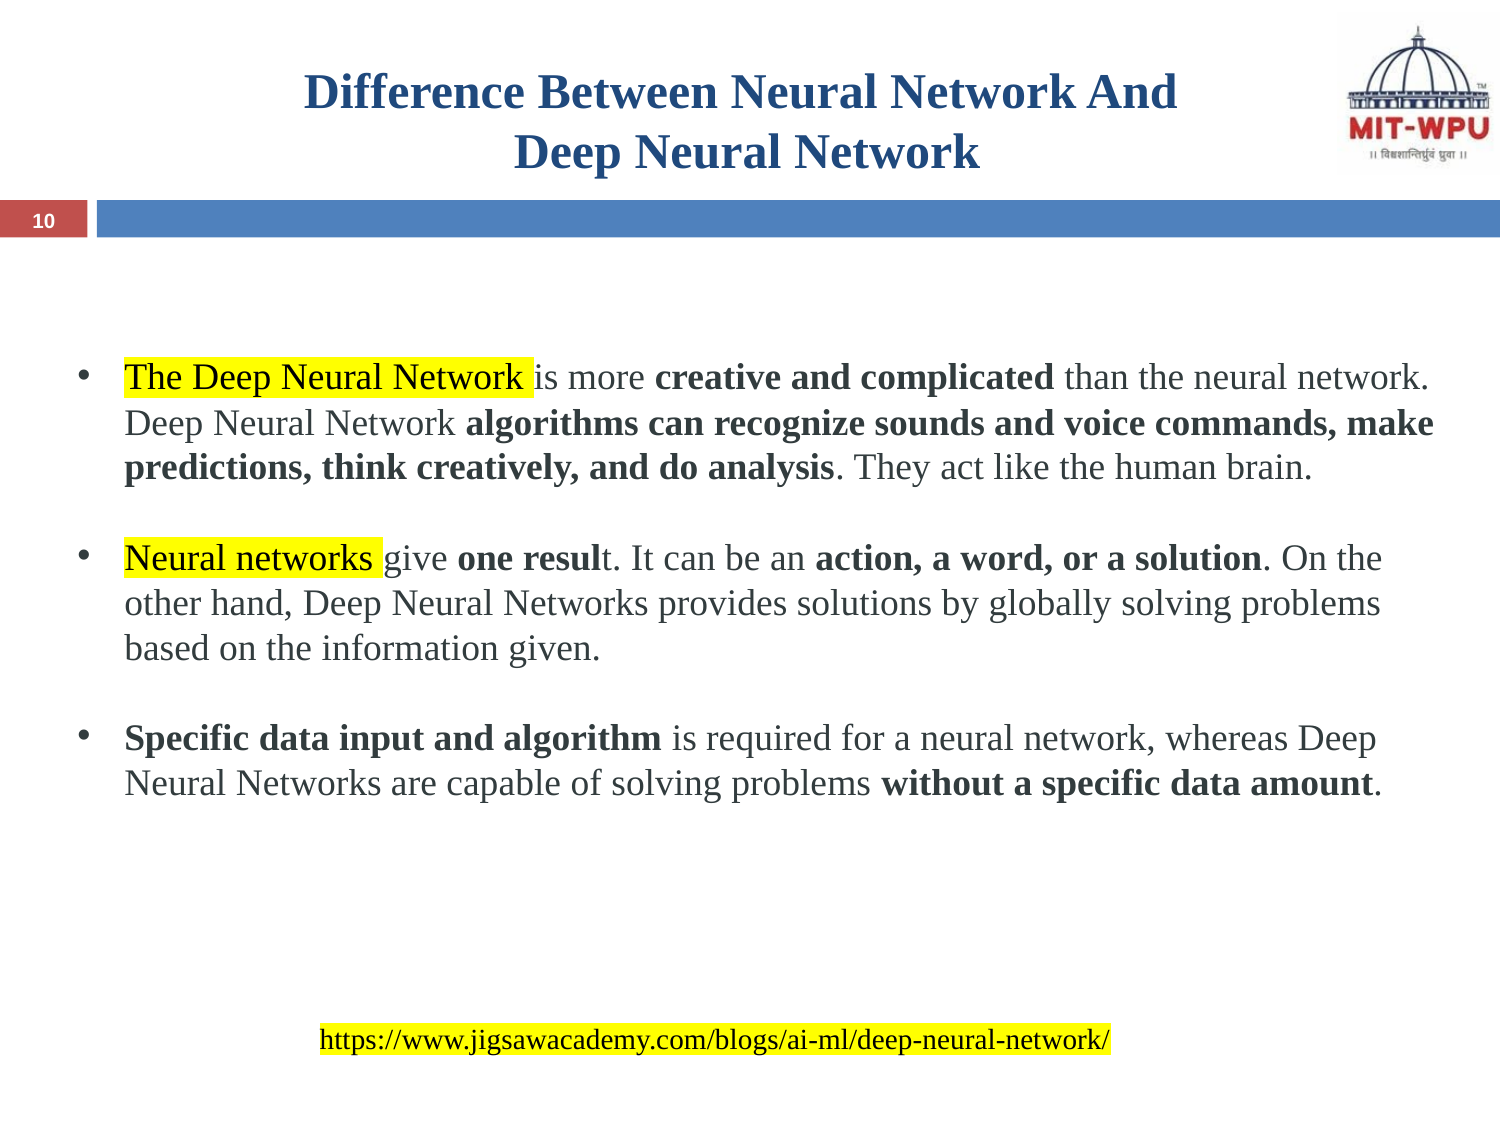

# Difference Between Neural Network And Deep Neural Network
10

The Deep Neural Network is more creative and complicated than the neural network. Deep Neural Network algorithms can recognize sounds and voice commands, make predictions, think creatively, and do analysis. They act like the human brain.

Neural networks give one result. It can be an action, a word, or a solution. On the other hand, Deep Neural Networks provides solutions by globally solving problems based on the information given.

Specific data input and algorithm is required for a neural network, whereas Deep Neural Networks are capable of solving problems without a specific data amount.

https://www.jigsawacademy.com/blogs/ai-ml/deep-neural-network/